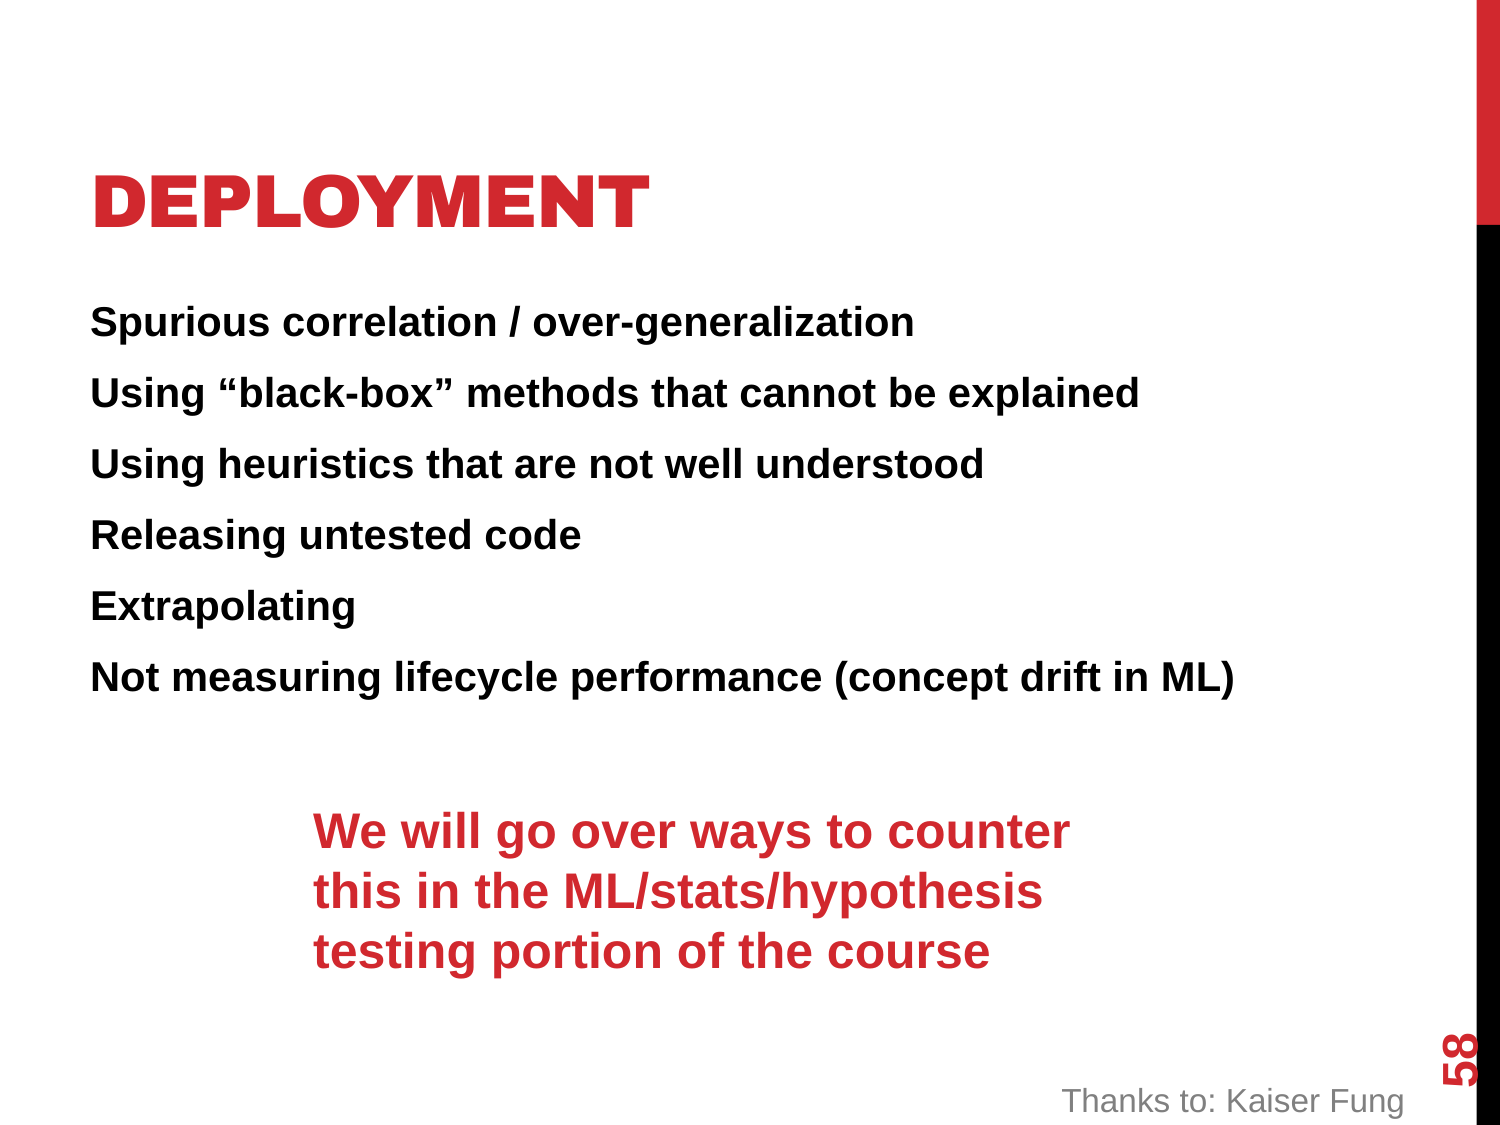

# Deployment
Spurious correlation / over-generalization
Using “black-box” methods that cannot be explained
Using heuristics that are not well understood
Releasing untested code
Extrapolating
Not measuring lifecycle performance (concept drift in ML)
We will go over ways to counter this in the ML/stats/hypothesis testing portion of the course
58
Thanks to: Kaiser Fung